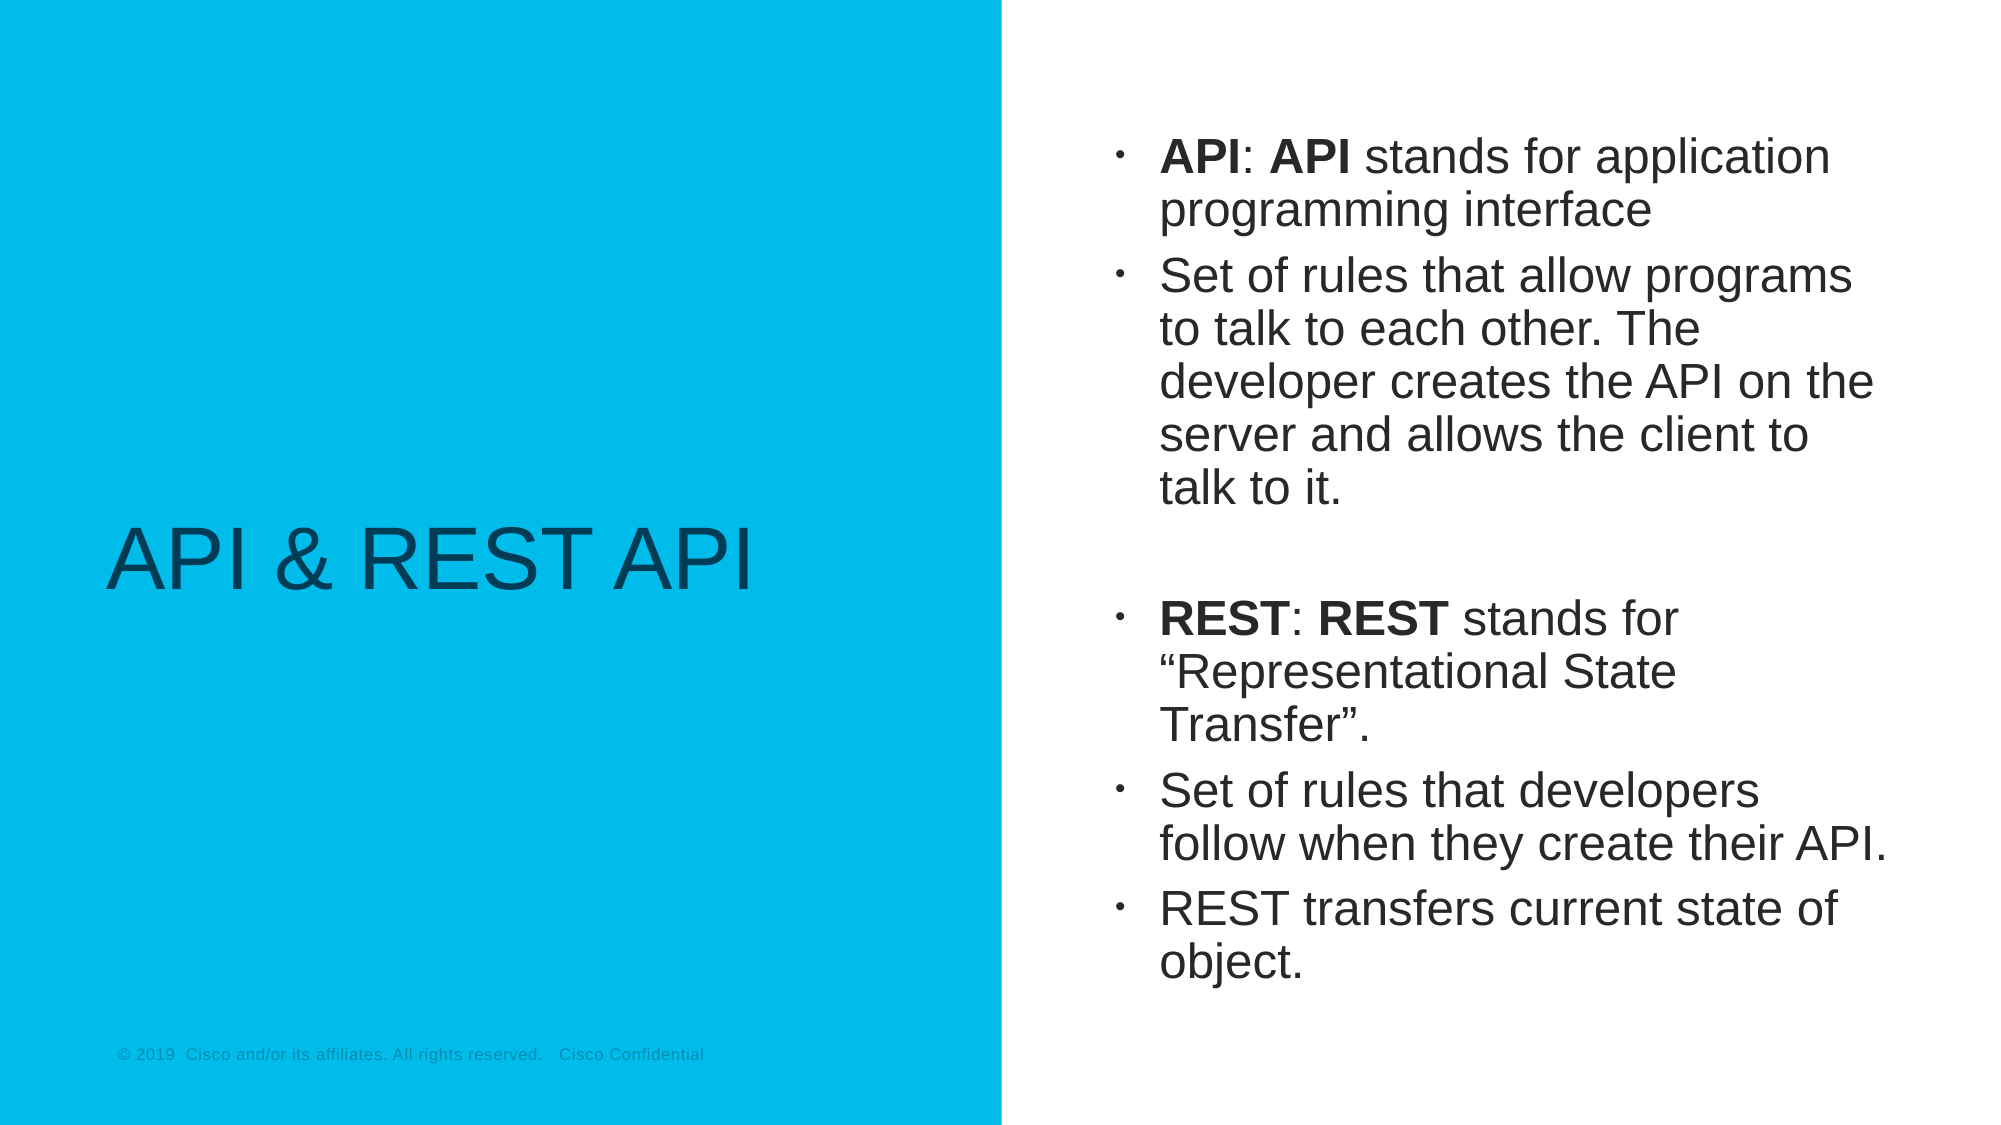

API: API stands for application programming interface
Set of rules that allow programs to talk to each other. The developer creates the API on the server and allows the client to talk to it.

REST: REST stands for “Representational State Transfer”.
Set of rules that developers follow when they create their API.
REST transfers current state of object.
# API & REST API